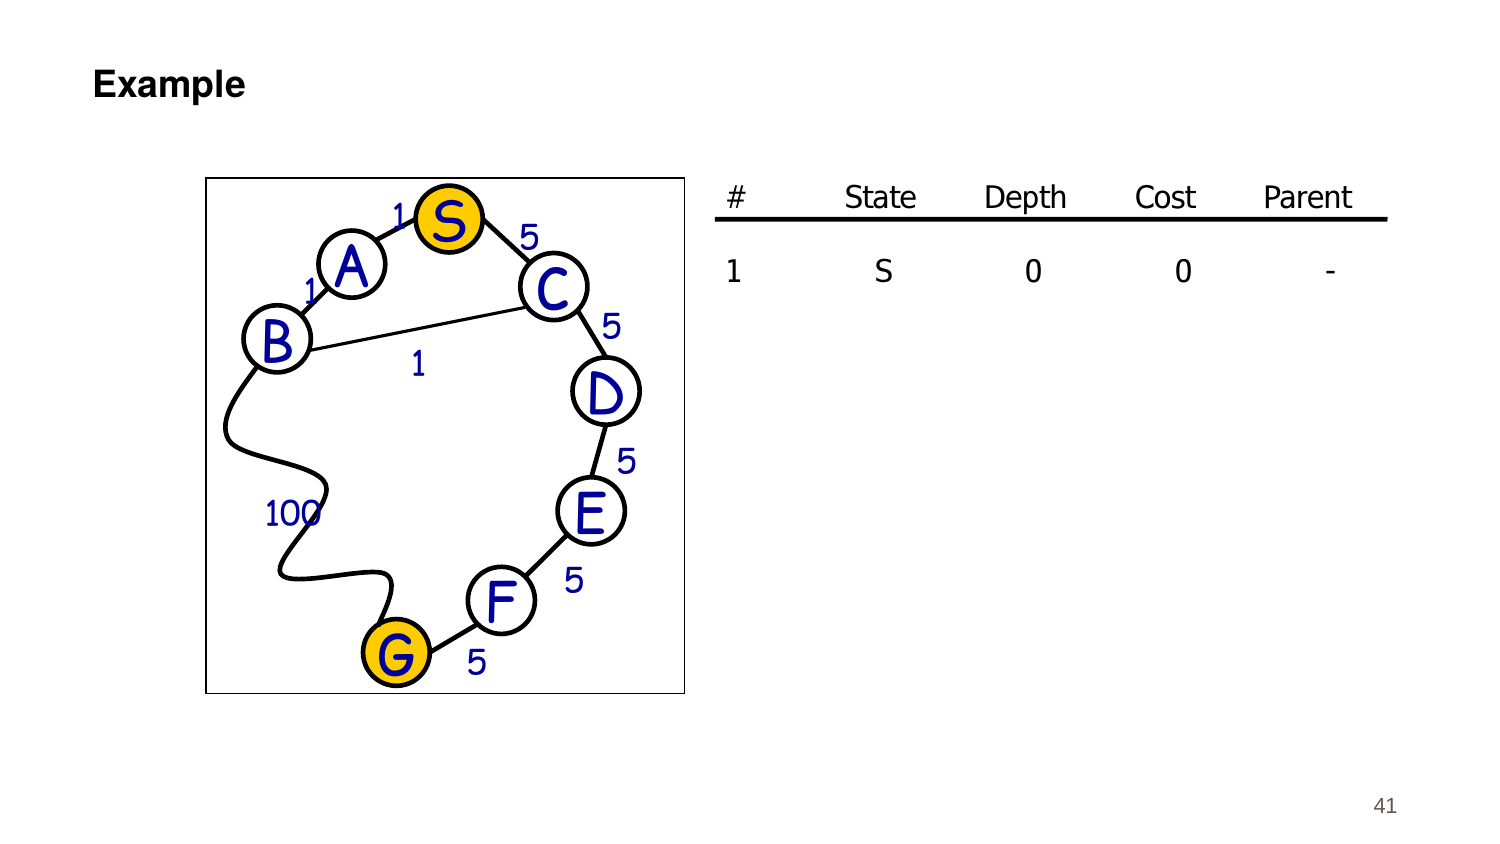

# Example
#          State       Depth       Cost       Parent

1	S	0	0	-

S
1
5
A
C
1
5
B

1
D

5
E
100
5
F
G
5

41